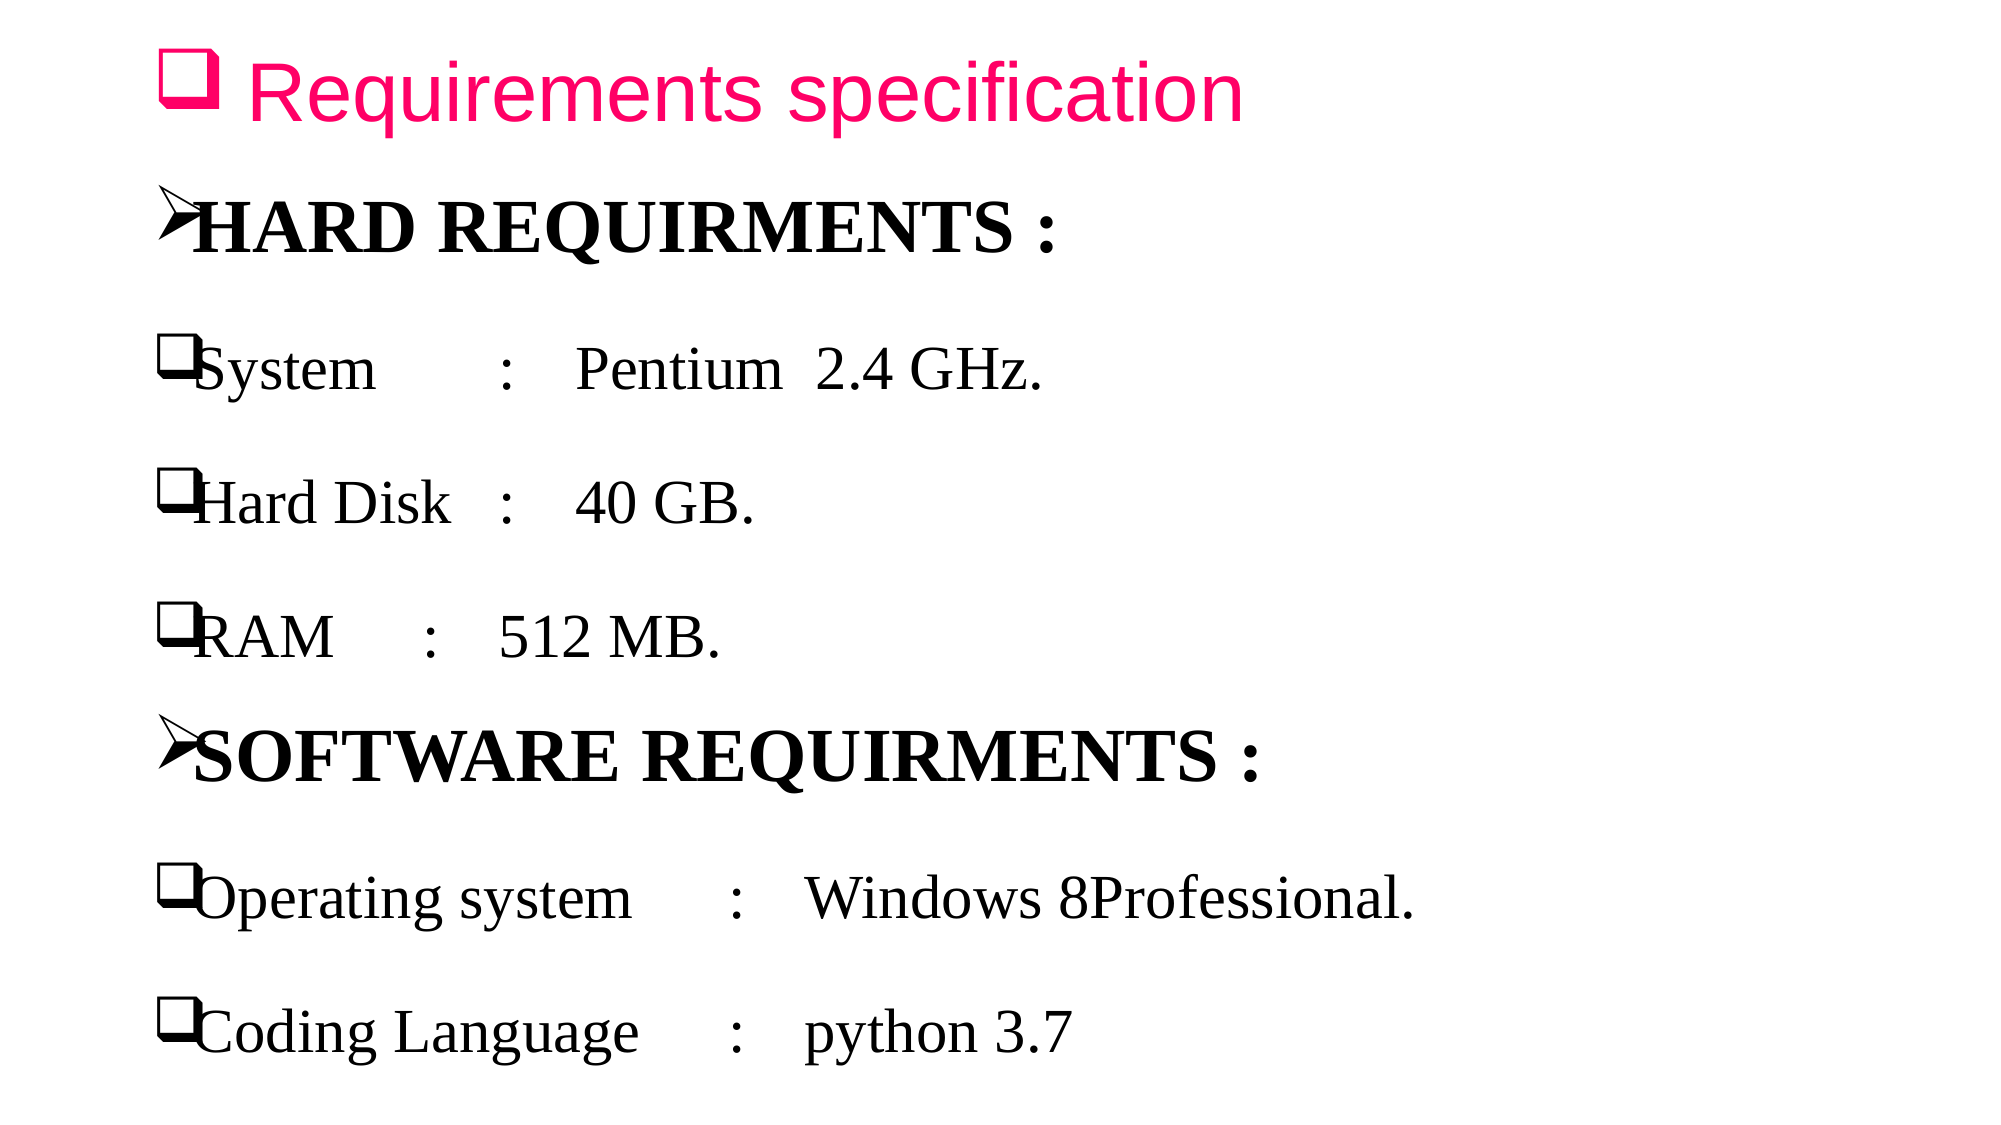

# Requirements specification
HARD REQUIRMENTS :
System   		:  	Pentium  2.4 GHz.
Hard Disk 		:  	40 GB.
RAM   		:  	512 MB.
SOFTWARE REQUIRMENTS :
Operating system  	:  	Windows 8Professional.
Coding Language 	: 	python 3.7